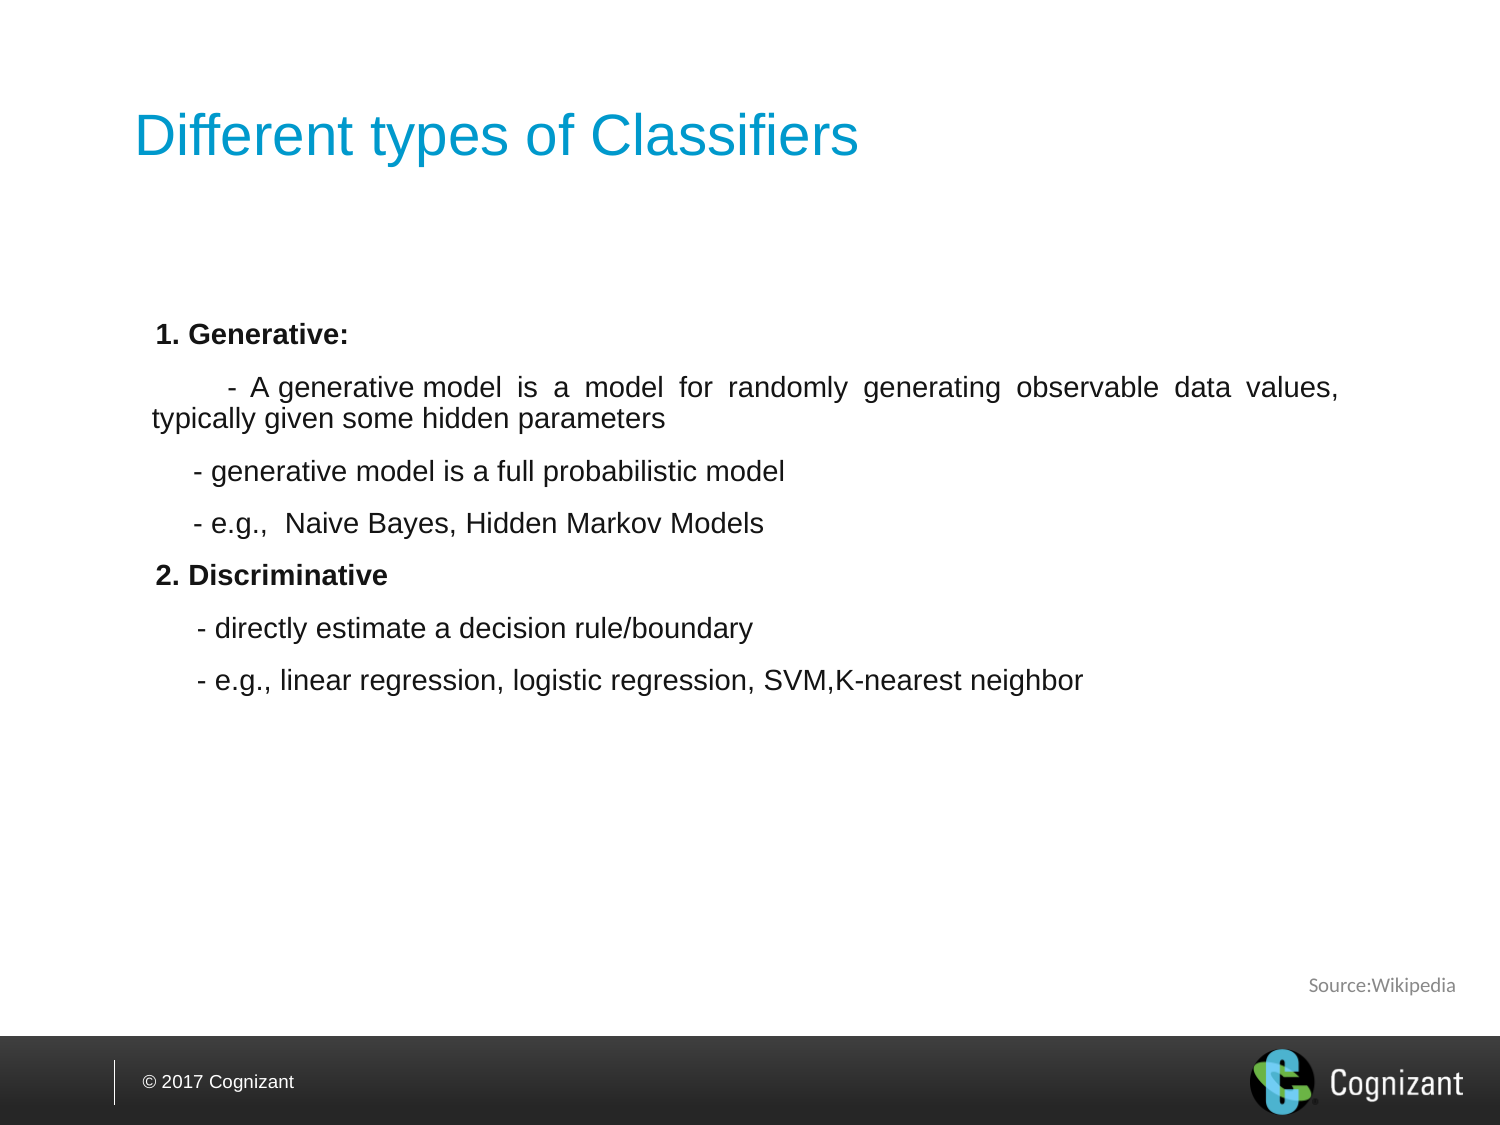

# Different types of Classifiers
     1. Generative:
	     - A generative model is a model for randomly generating observable data values, typically given some hidden parameters
	     - generative model is a full probabilistic model
	     - e.g.,  Naive Bayes, Hidden Markov Models
     2. Discriminative
          - directly estimate a decision rule/boundary
          - e.g., linear regression, logistic regression, SVM,K-nearest neighbor

Source:Wikipedia